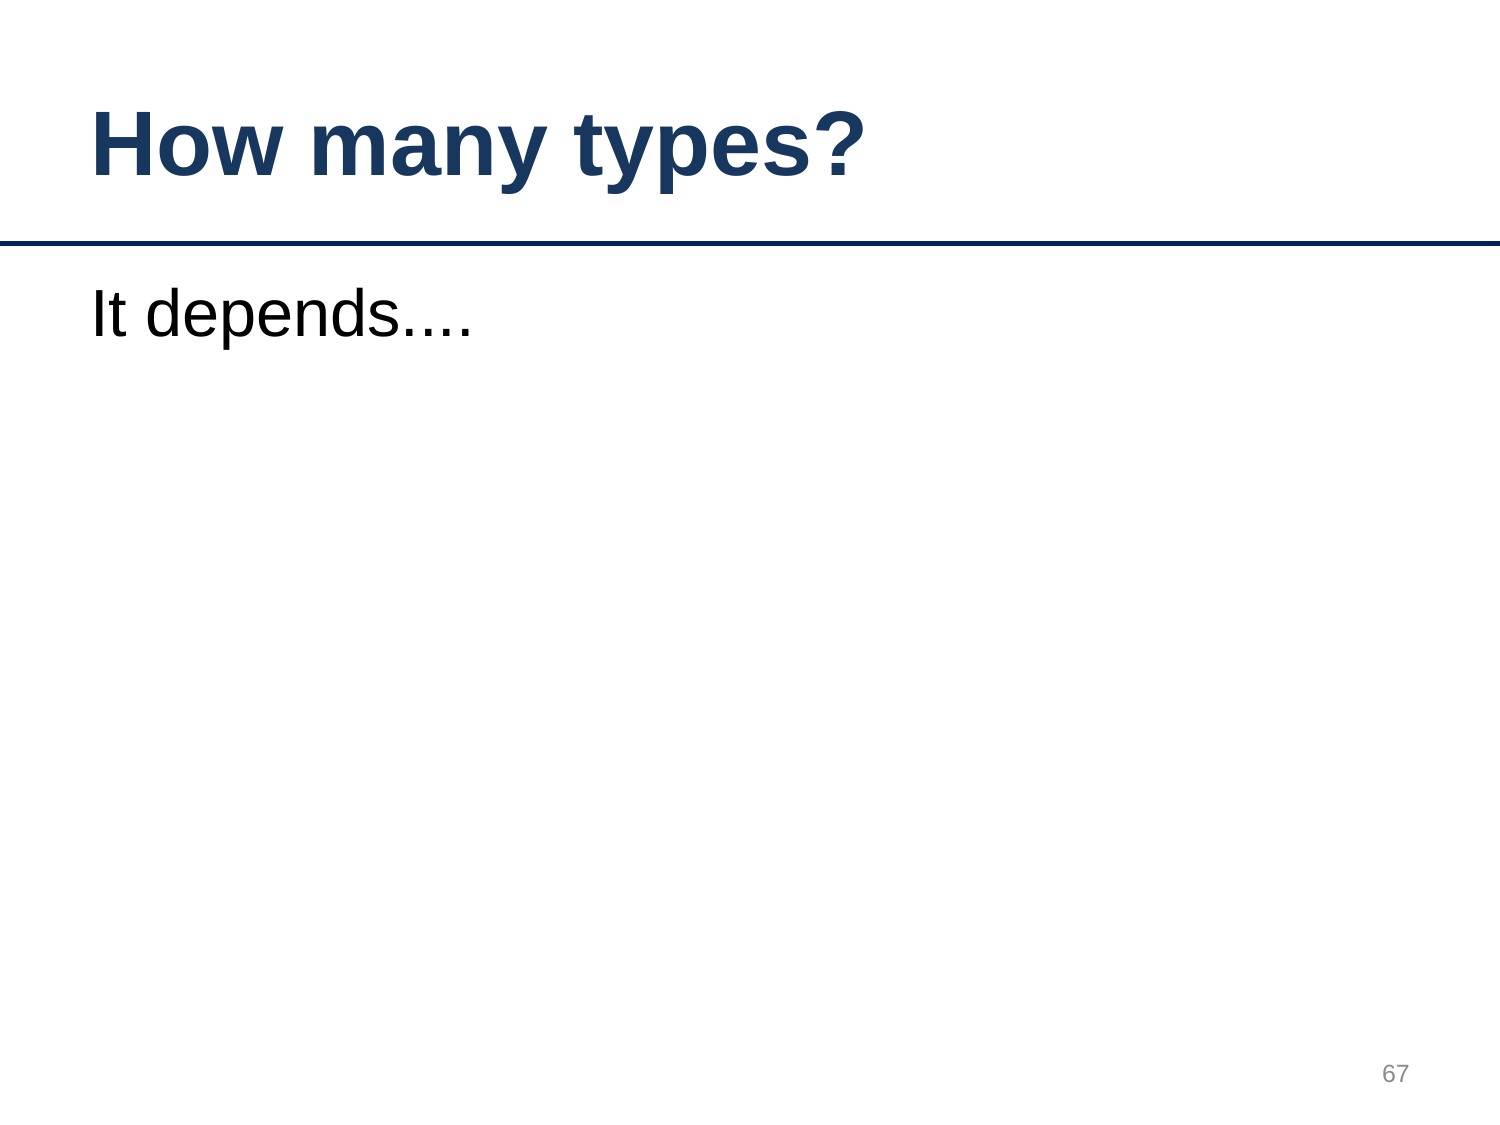

# How many types?
It depends....
67